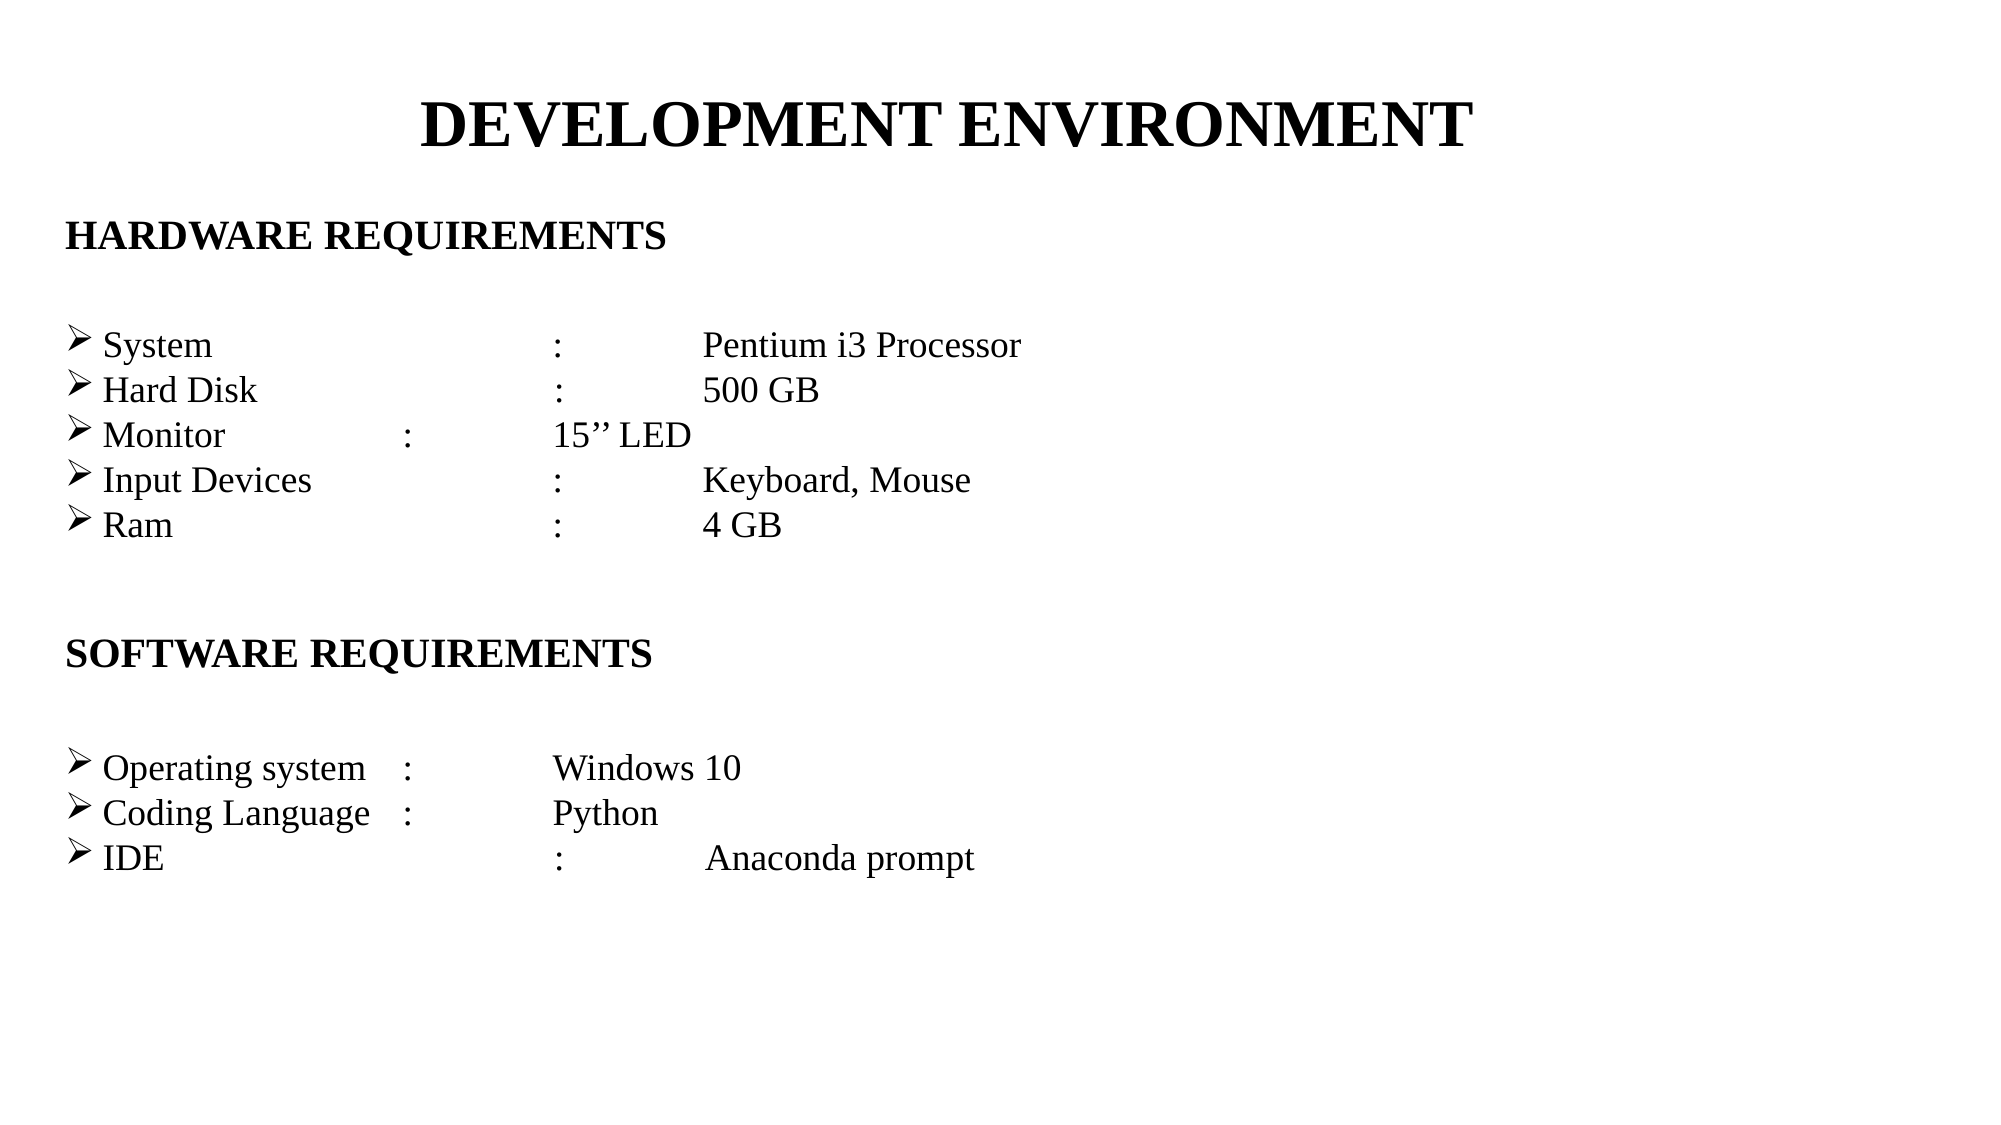

# DEVELOPMENT ENVIRONMENT
HARDWARE REQUIREMENTS

System			: 	Pentium i3 Processor
Hard Disk 	                : 	500 GB
Monitor		: 	15’’ LED
Input Devices		: 	Keyboard, Mouse
Ram			:	4 GB

SOFTWARE REQUIREMENTS

Operating system 	: 	Windows 10
Coding Language	:	Python
IDE		                :               Anaconda prompt